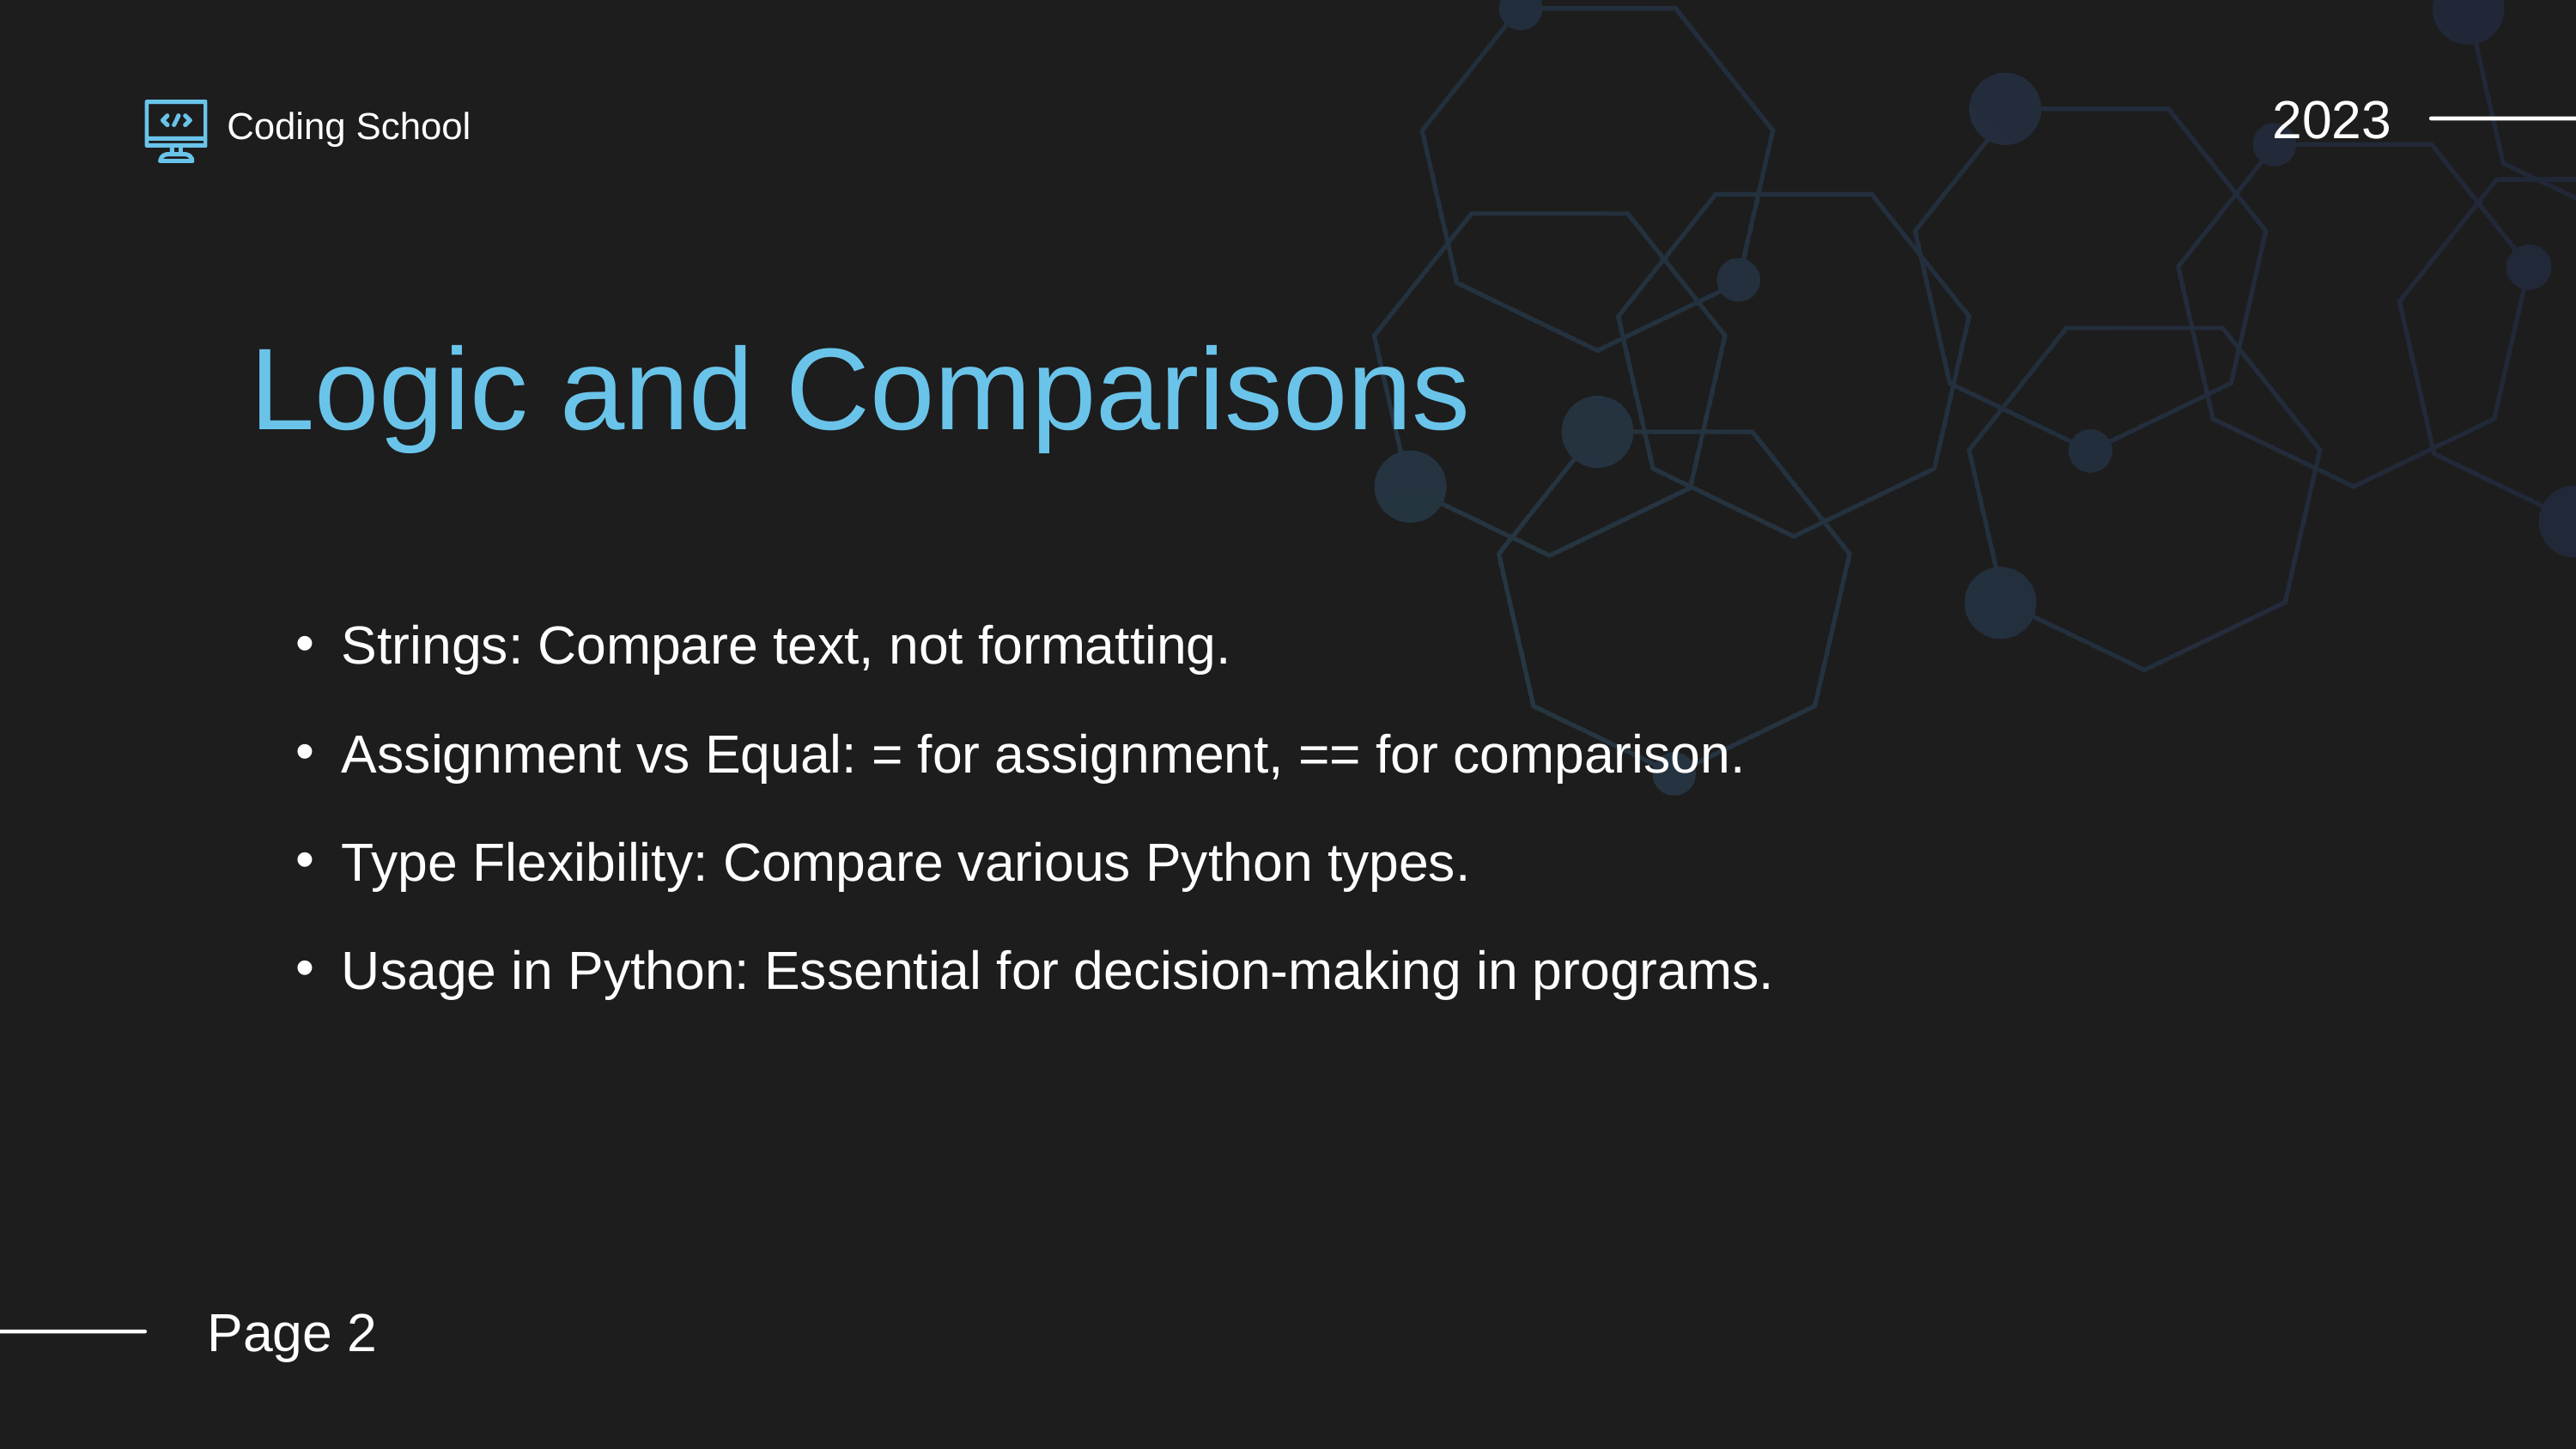

2023
Coding School

Logic and Comparisons
Strings: Compare text, not formatting.
Assignment vs Equal: = for assignment, == for comparison.
Type Flexibility: Compare various Python types.
Usage in Python: Essential for decision-making in programs.
Page 2